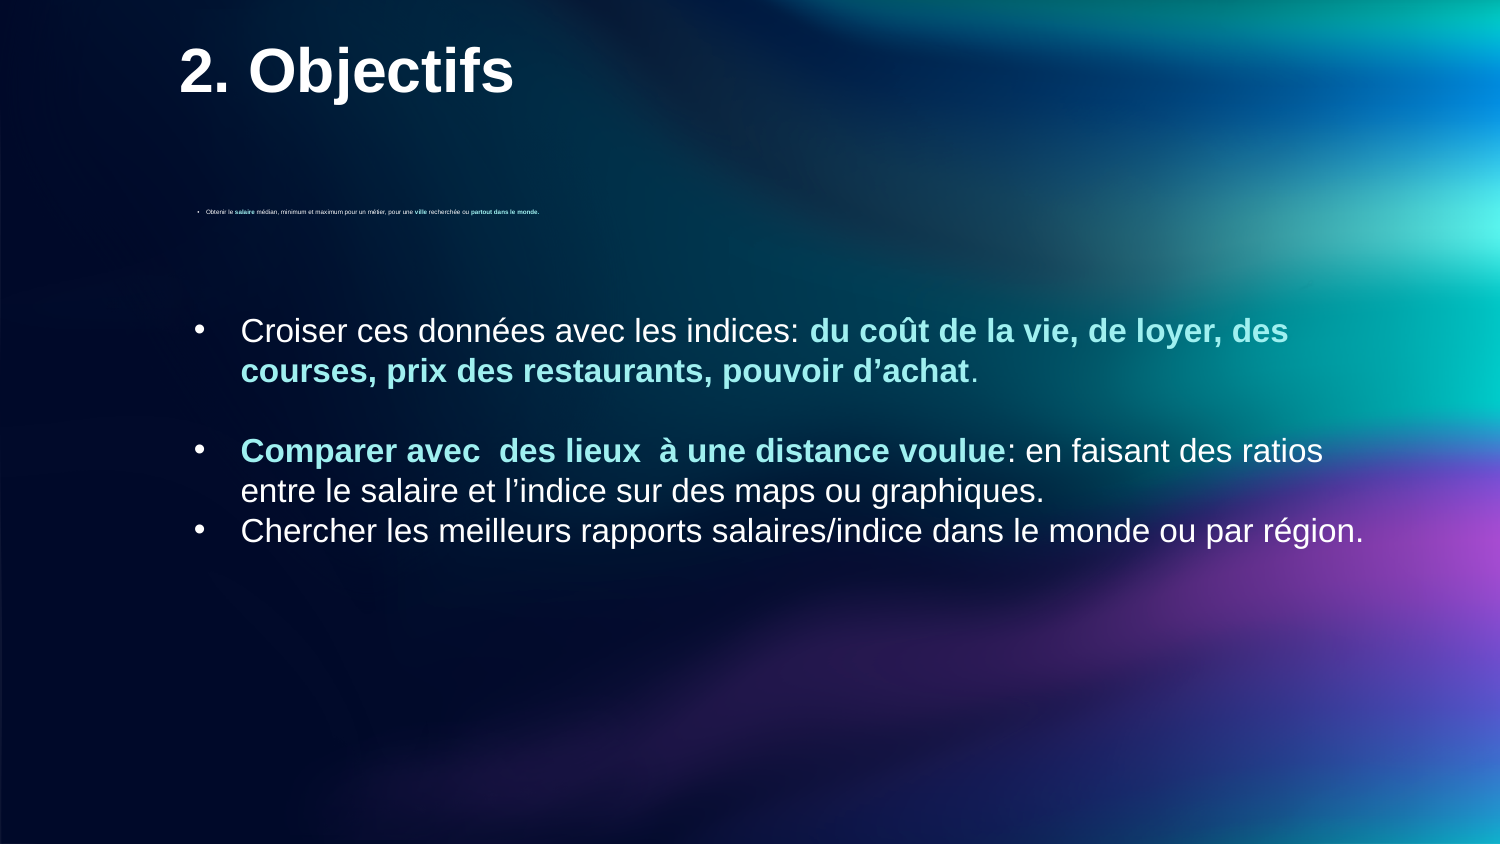

# 2. Objectifs
Obtenir le salaire médian, minimum et maximum pour un métier, pour une ville recherchée ou partout dans le monde.
Croiser ces données avec les indices: du coût de la vie, de loyer, des courses, prix des restaurants, pouvoir d’achat.
Comparer avec  des lieux  à une distance voulue: en faisant des ratios entre le salaire et l’indice sur des maps ou graphiques.
Chercher les meilleurs rapports salaires/indice dans le monde ou par région.